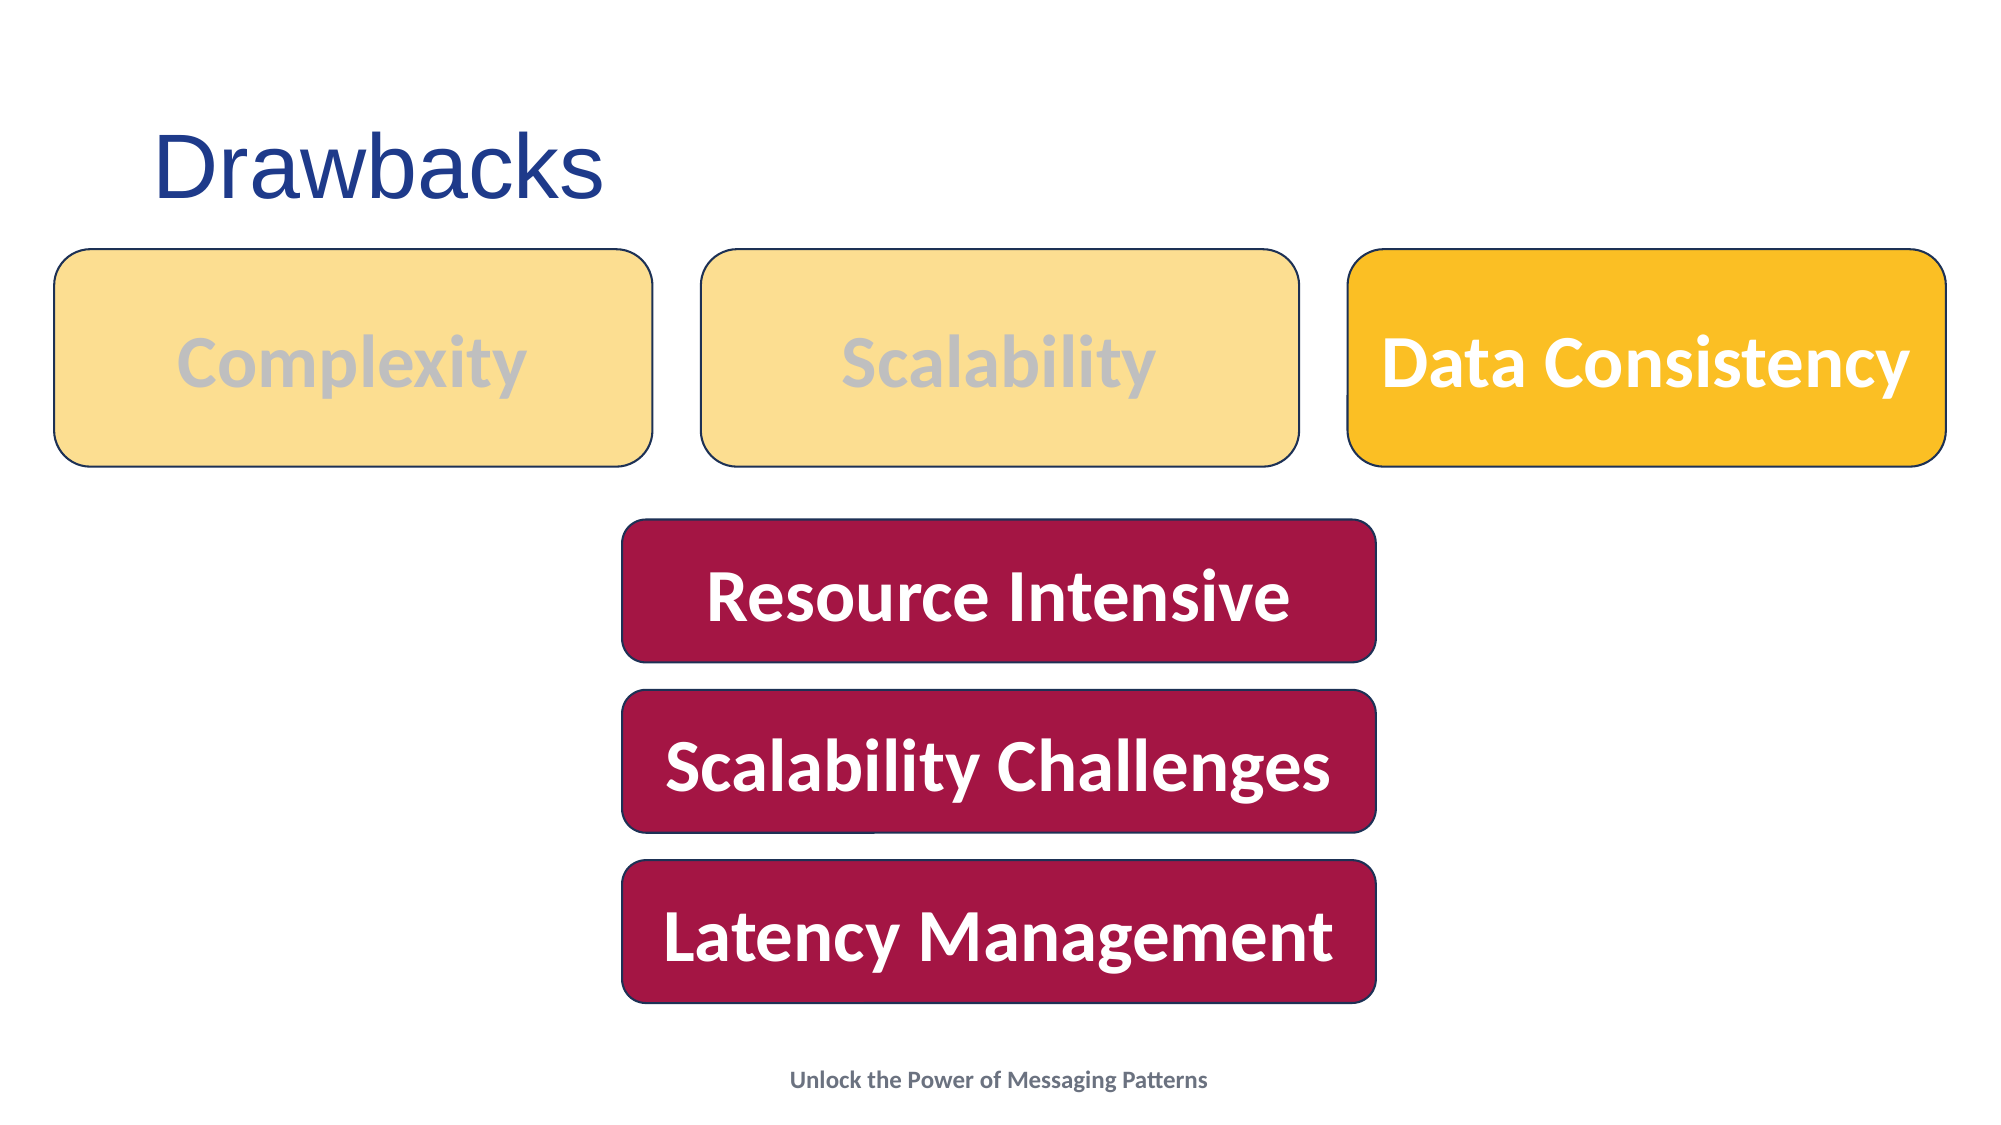

# Drawbacks
Data Consistency
Complexity
Scalability
Resource Intensive
Scalability Challenges
Latency Management